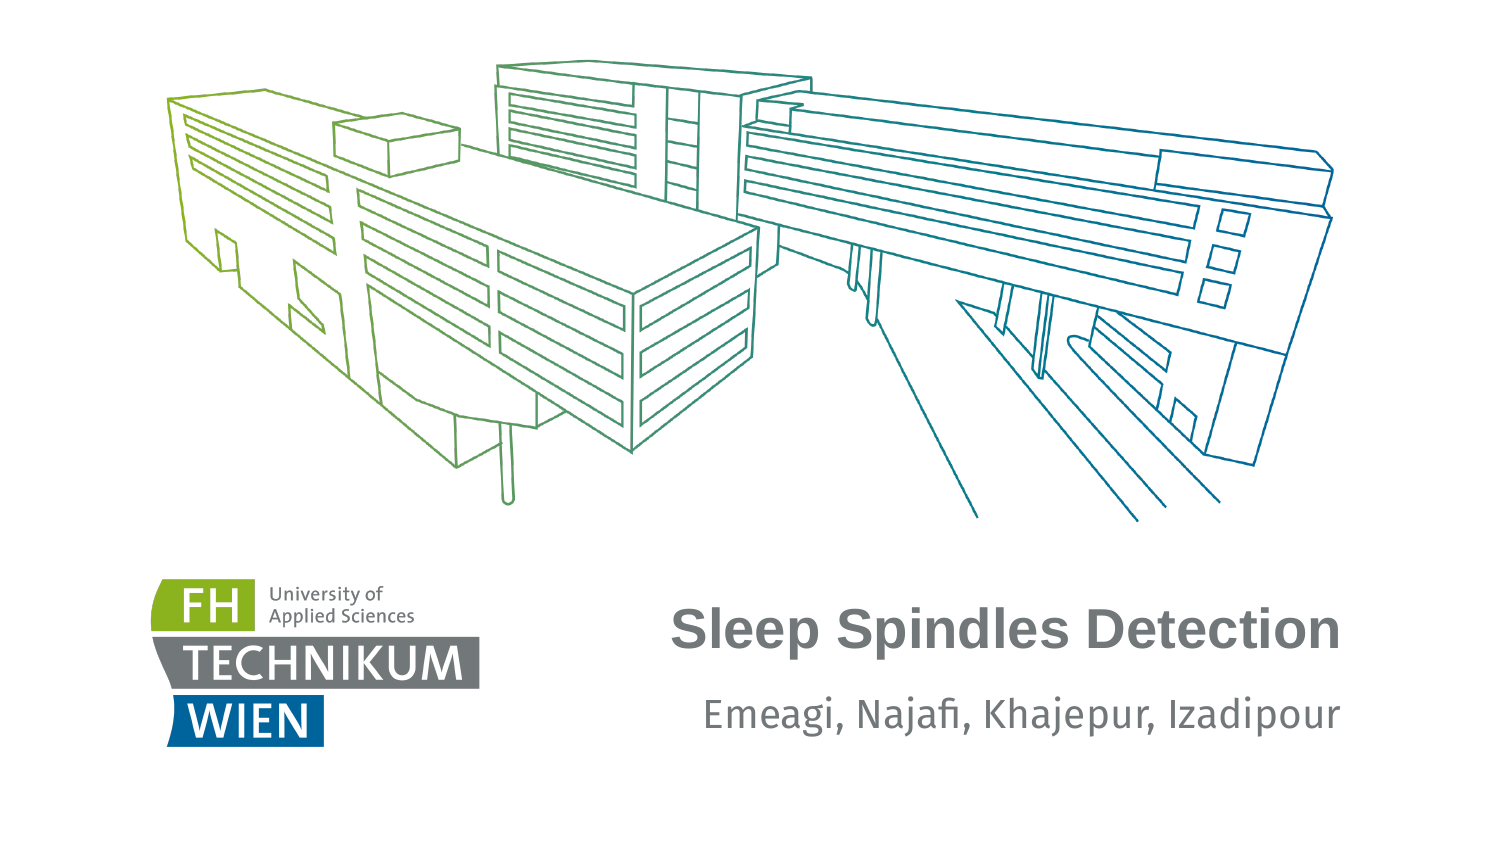

# Sleep Spindles Detection
Emeagi, Najafi, Khajepur, Izadipour